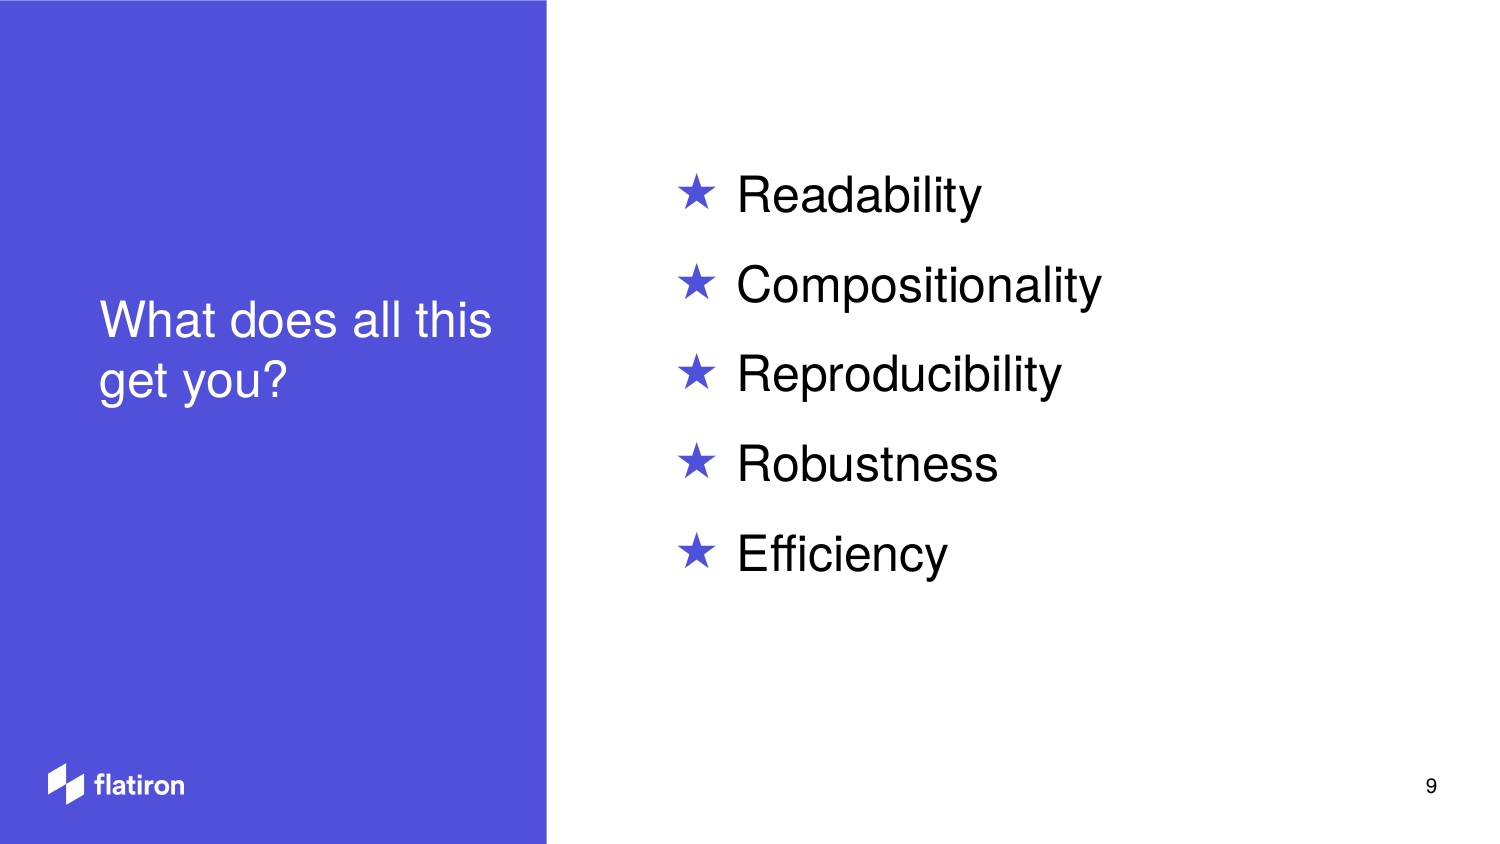

Readability
Compositionality
Reproducibility
Robustness
Efficiency
# What does all this get you?
9